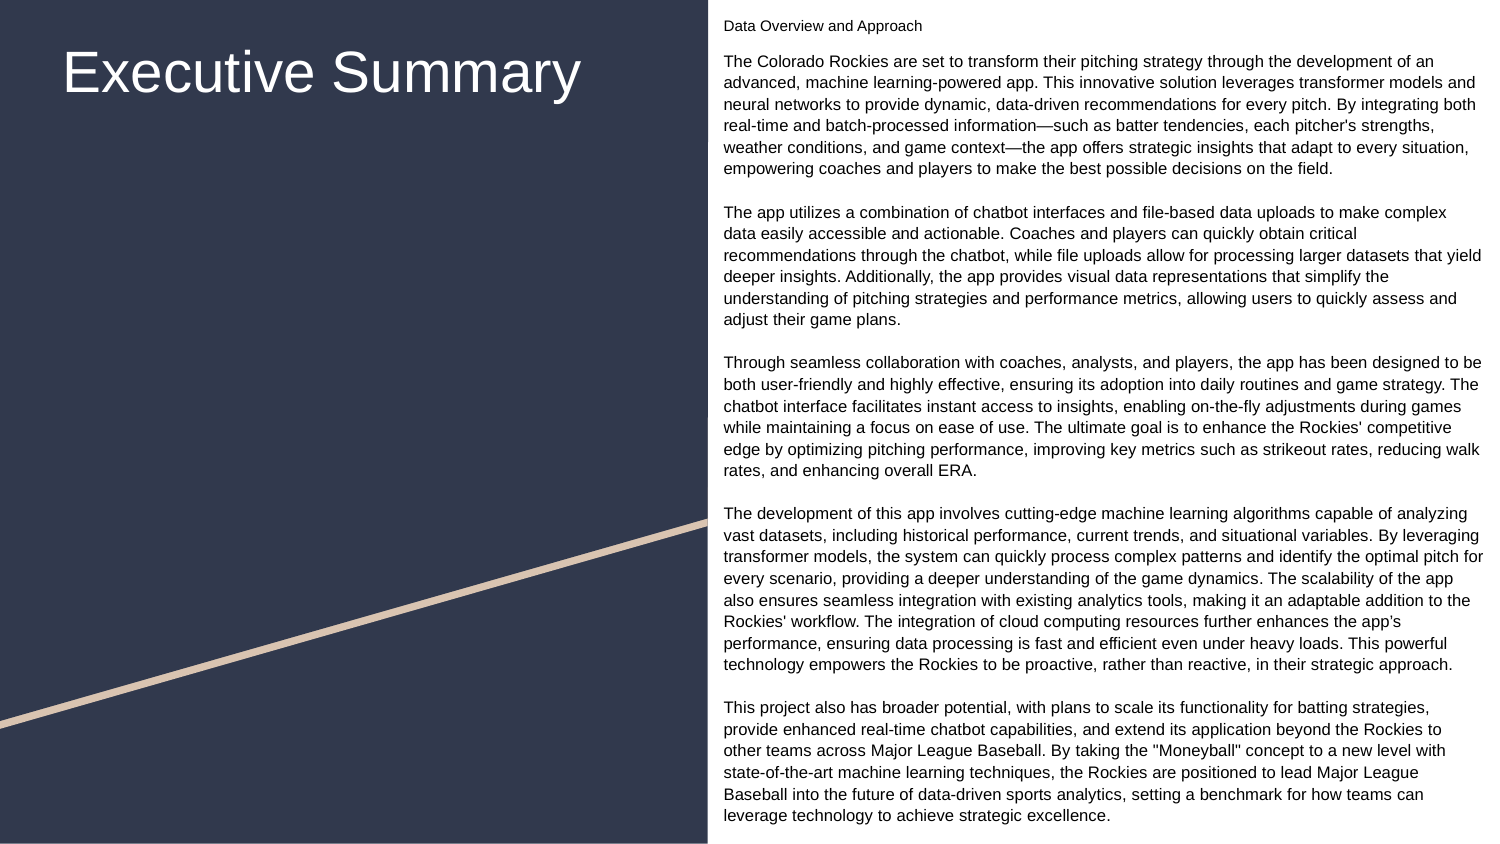

Data Overview and Approach

The Colorado Rockies are set to transform their pitching strategy through the development of an advanced, machine learning-powered app. This innovative solution leverages transformer models and neural networks to provide dynamic, data-driven recommendations for every pitch. By integrating both real-time and batch-processed information—such as batter tendencies, each pitcher's strengths, weather conditions, and game context—the app offers strategic insights that adapt to every situation, empowering coaches and players to make the best possible decisions on the field.

The app utilizes a combination of chatbot interfaces and file-based data uploads to make complex data easily accessible and actionable. Coaches and players can quickly obtain critical recommendations through the chatbot, while file uploads allow for processing larger datasets that yield deeper insights. Additionally, the app provides visual data representations that simplify the understanding of pitching strategies and performance metrics, allowing users to quickly assess and adjust their game plans.

Through seamless collaboration with coaches, analysts, and players, the app has been designed to be both user-friendly and highly effective, ensuring its adoption into daily routines and game strategy. The chatbot interface facilitates instant access to insights, enabling on-the-fly adjustments during games while maintaining a focus on ease of use. The ultimate goal is to enhance the Rockies' competitive edge by optimizing pitching performance, improving key metrics such as strikeout rates, reducing walk rates, and enhancing overall ERA.

The development of this app involves cutting-edge machine learning algorithms capable of analyzing vast datasets, including historical performance, current trends, and situational variables. By leveraging transformer models, the system can quickly process complex patterns and identify the optimal pitch for every scenario, providing a deeper understanding of the game dynamics. The scalability of the app also ensures seamless integration with existing analytics tools, making it an adaptable addition to the Rockies' workflow. The integration of cloud computing resources further enhances the app’s performance, ensuring data processing is fast and efficient even under heavy loads. This powerful technology empowers the Rockies to be proactive, rather than reactive, in their strategic approach.

This project also has broader potential, with plans to scale its functionality for batting strategies, provide enhanced real-time chatbot capabilities, and extend its application beyond the Rockies to other teams across Major League Baseball. By taking the "Moneyball" concept to a new level with state-of-the-art machine learning techniques, the Rockies are positioned to lead Major League Baseball into the future of data-driven sports analytics, setting a benchmark for how teams can leverage technology to achieve strategic excellence.

# Executive Summary